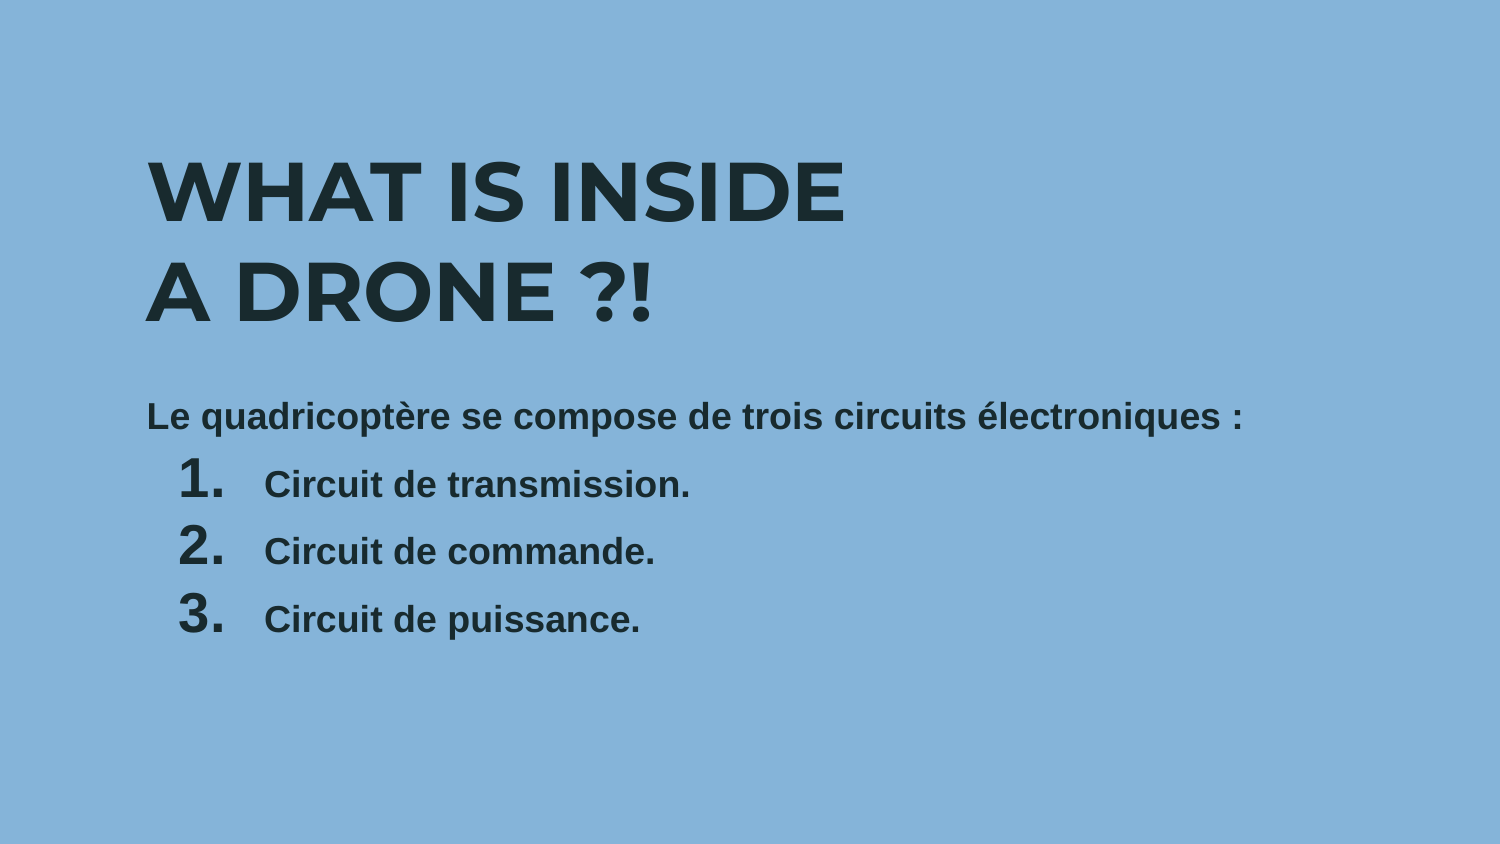

WHAT IS INSIDE A DRONE ?!
Le quadricoptère se compose de trois circuits électroniques :
Circuit de transmission.
Circuit de commande.
Circuit de puissance.